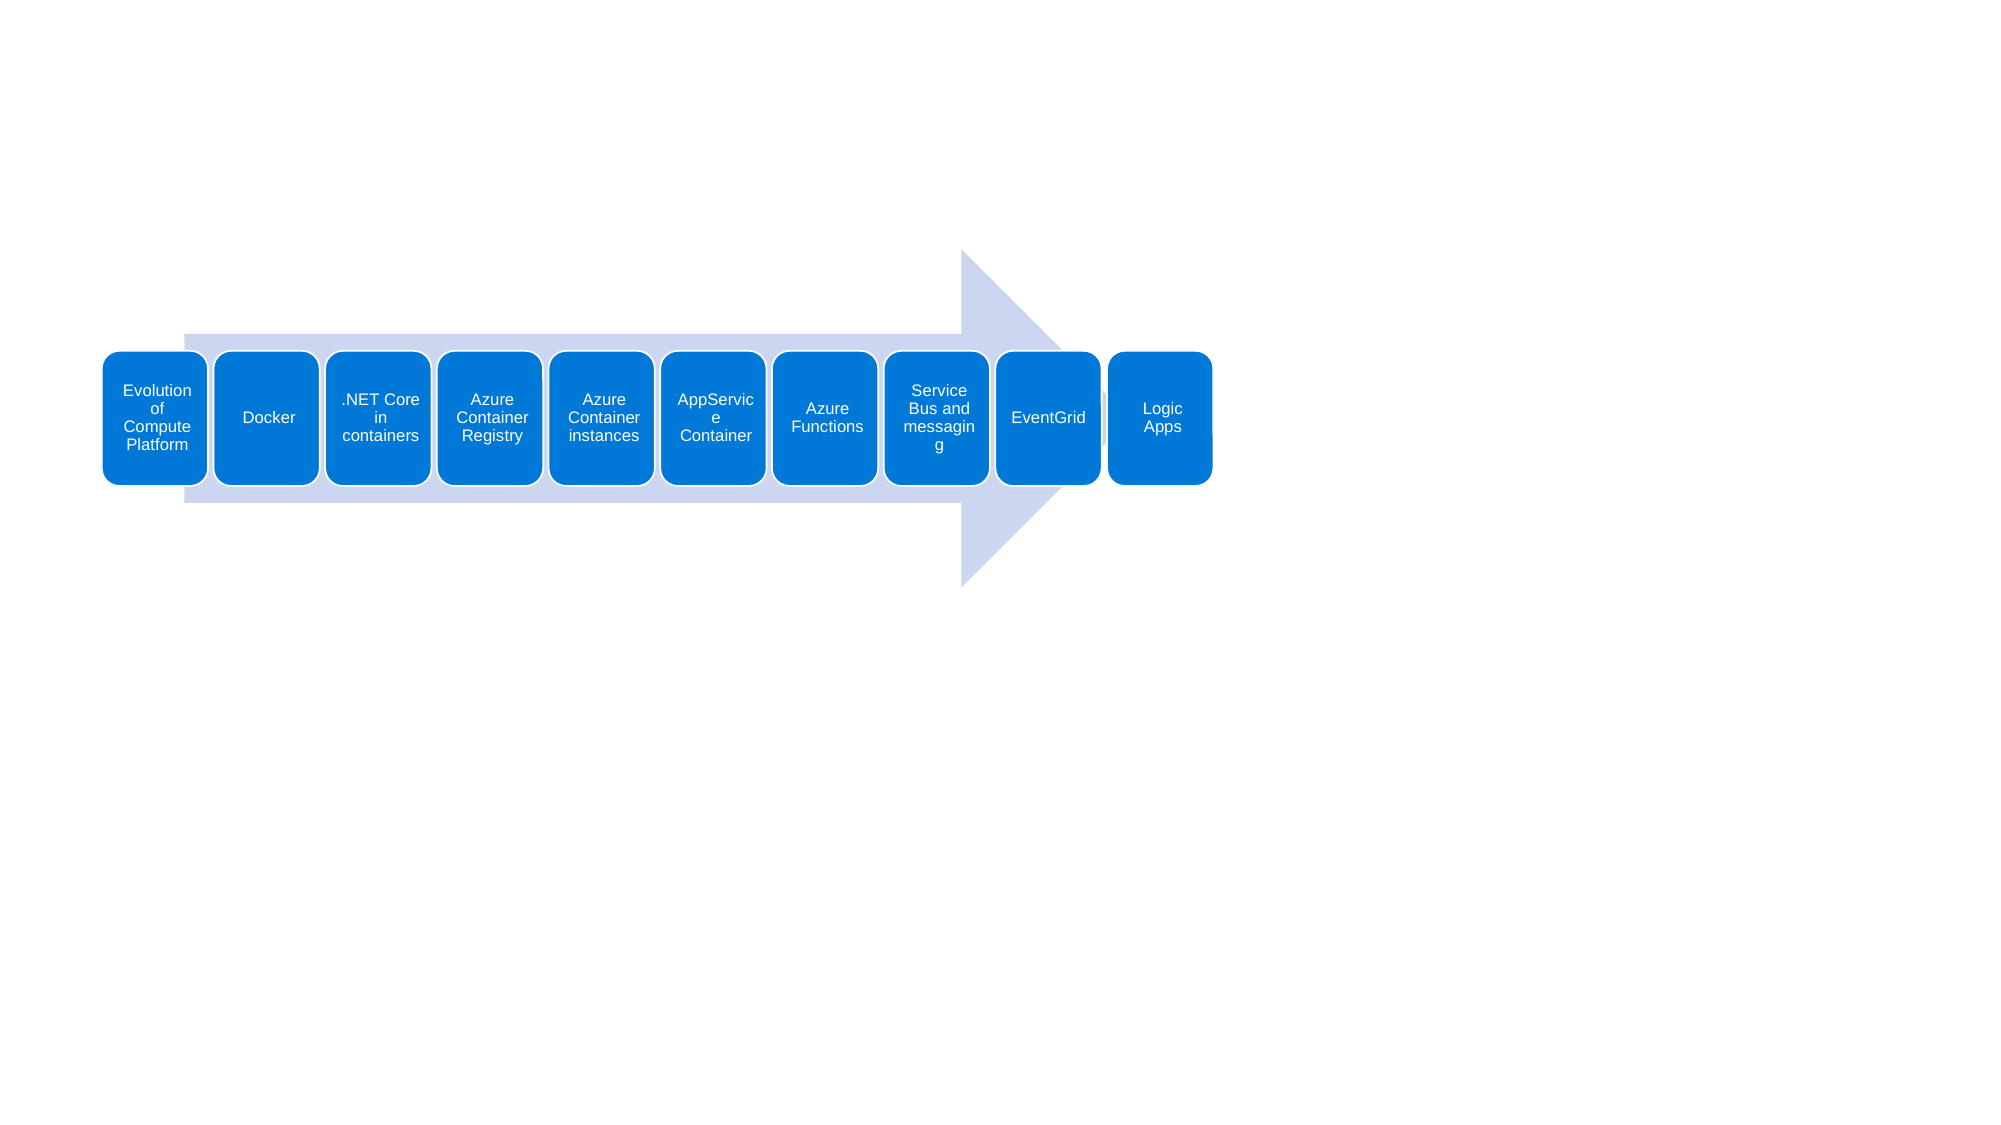

Evolution of Compute Platform
Docker
.NET Core in containers
Azure Container Registry
Azure Container instances
AppService Container
Azure Functions
Service Bus and messaging
EventGrid
Logic Apps